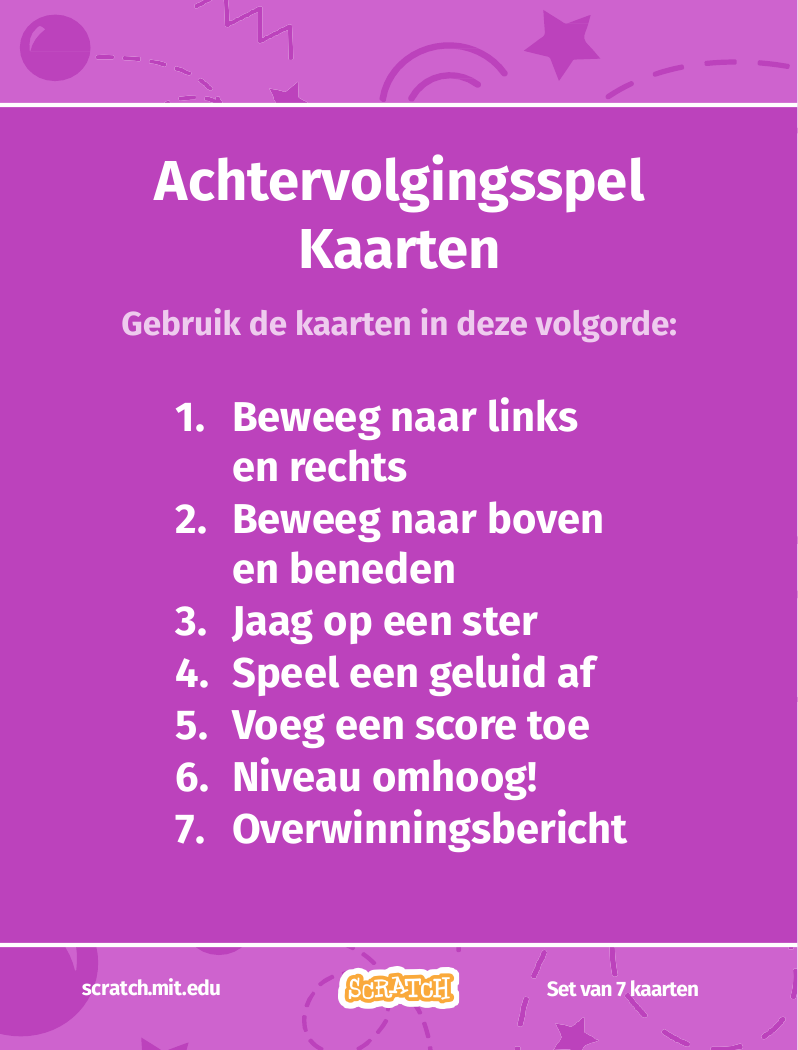

# Achtervolgingsspel Kaarten

Gebruik de kaarten in deze volgorde:

Beweeg naar links
en rechts
Beweeg naar boven
en beneden
Jaag op een ster
Speel een geluid af
Voeg een score toe
Niveau omhoog!
Overwinningsbericht

scratch.mit.edu
Set van 7 kaarten